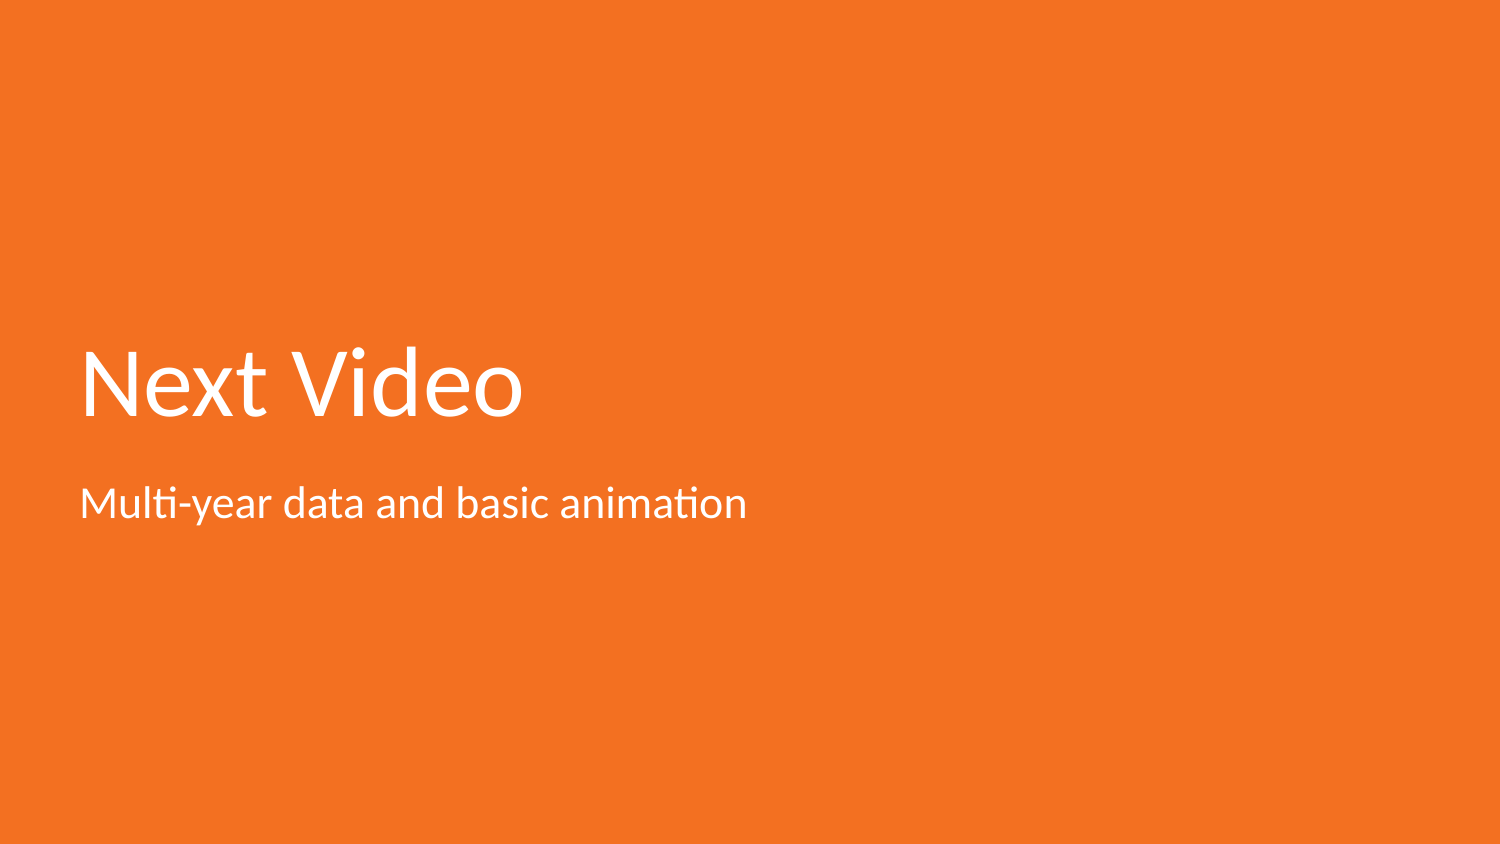

# Next Video
Multi-year data and basic animation